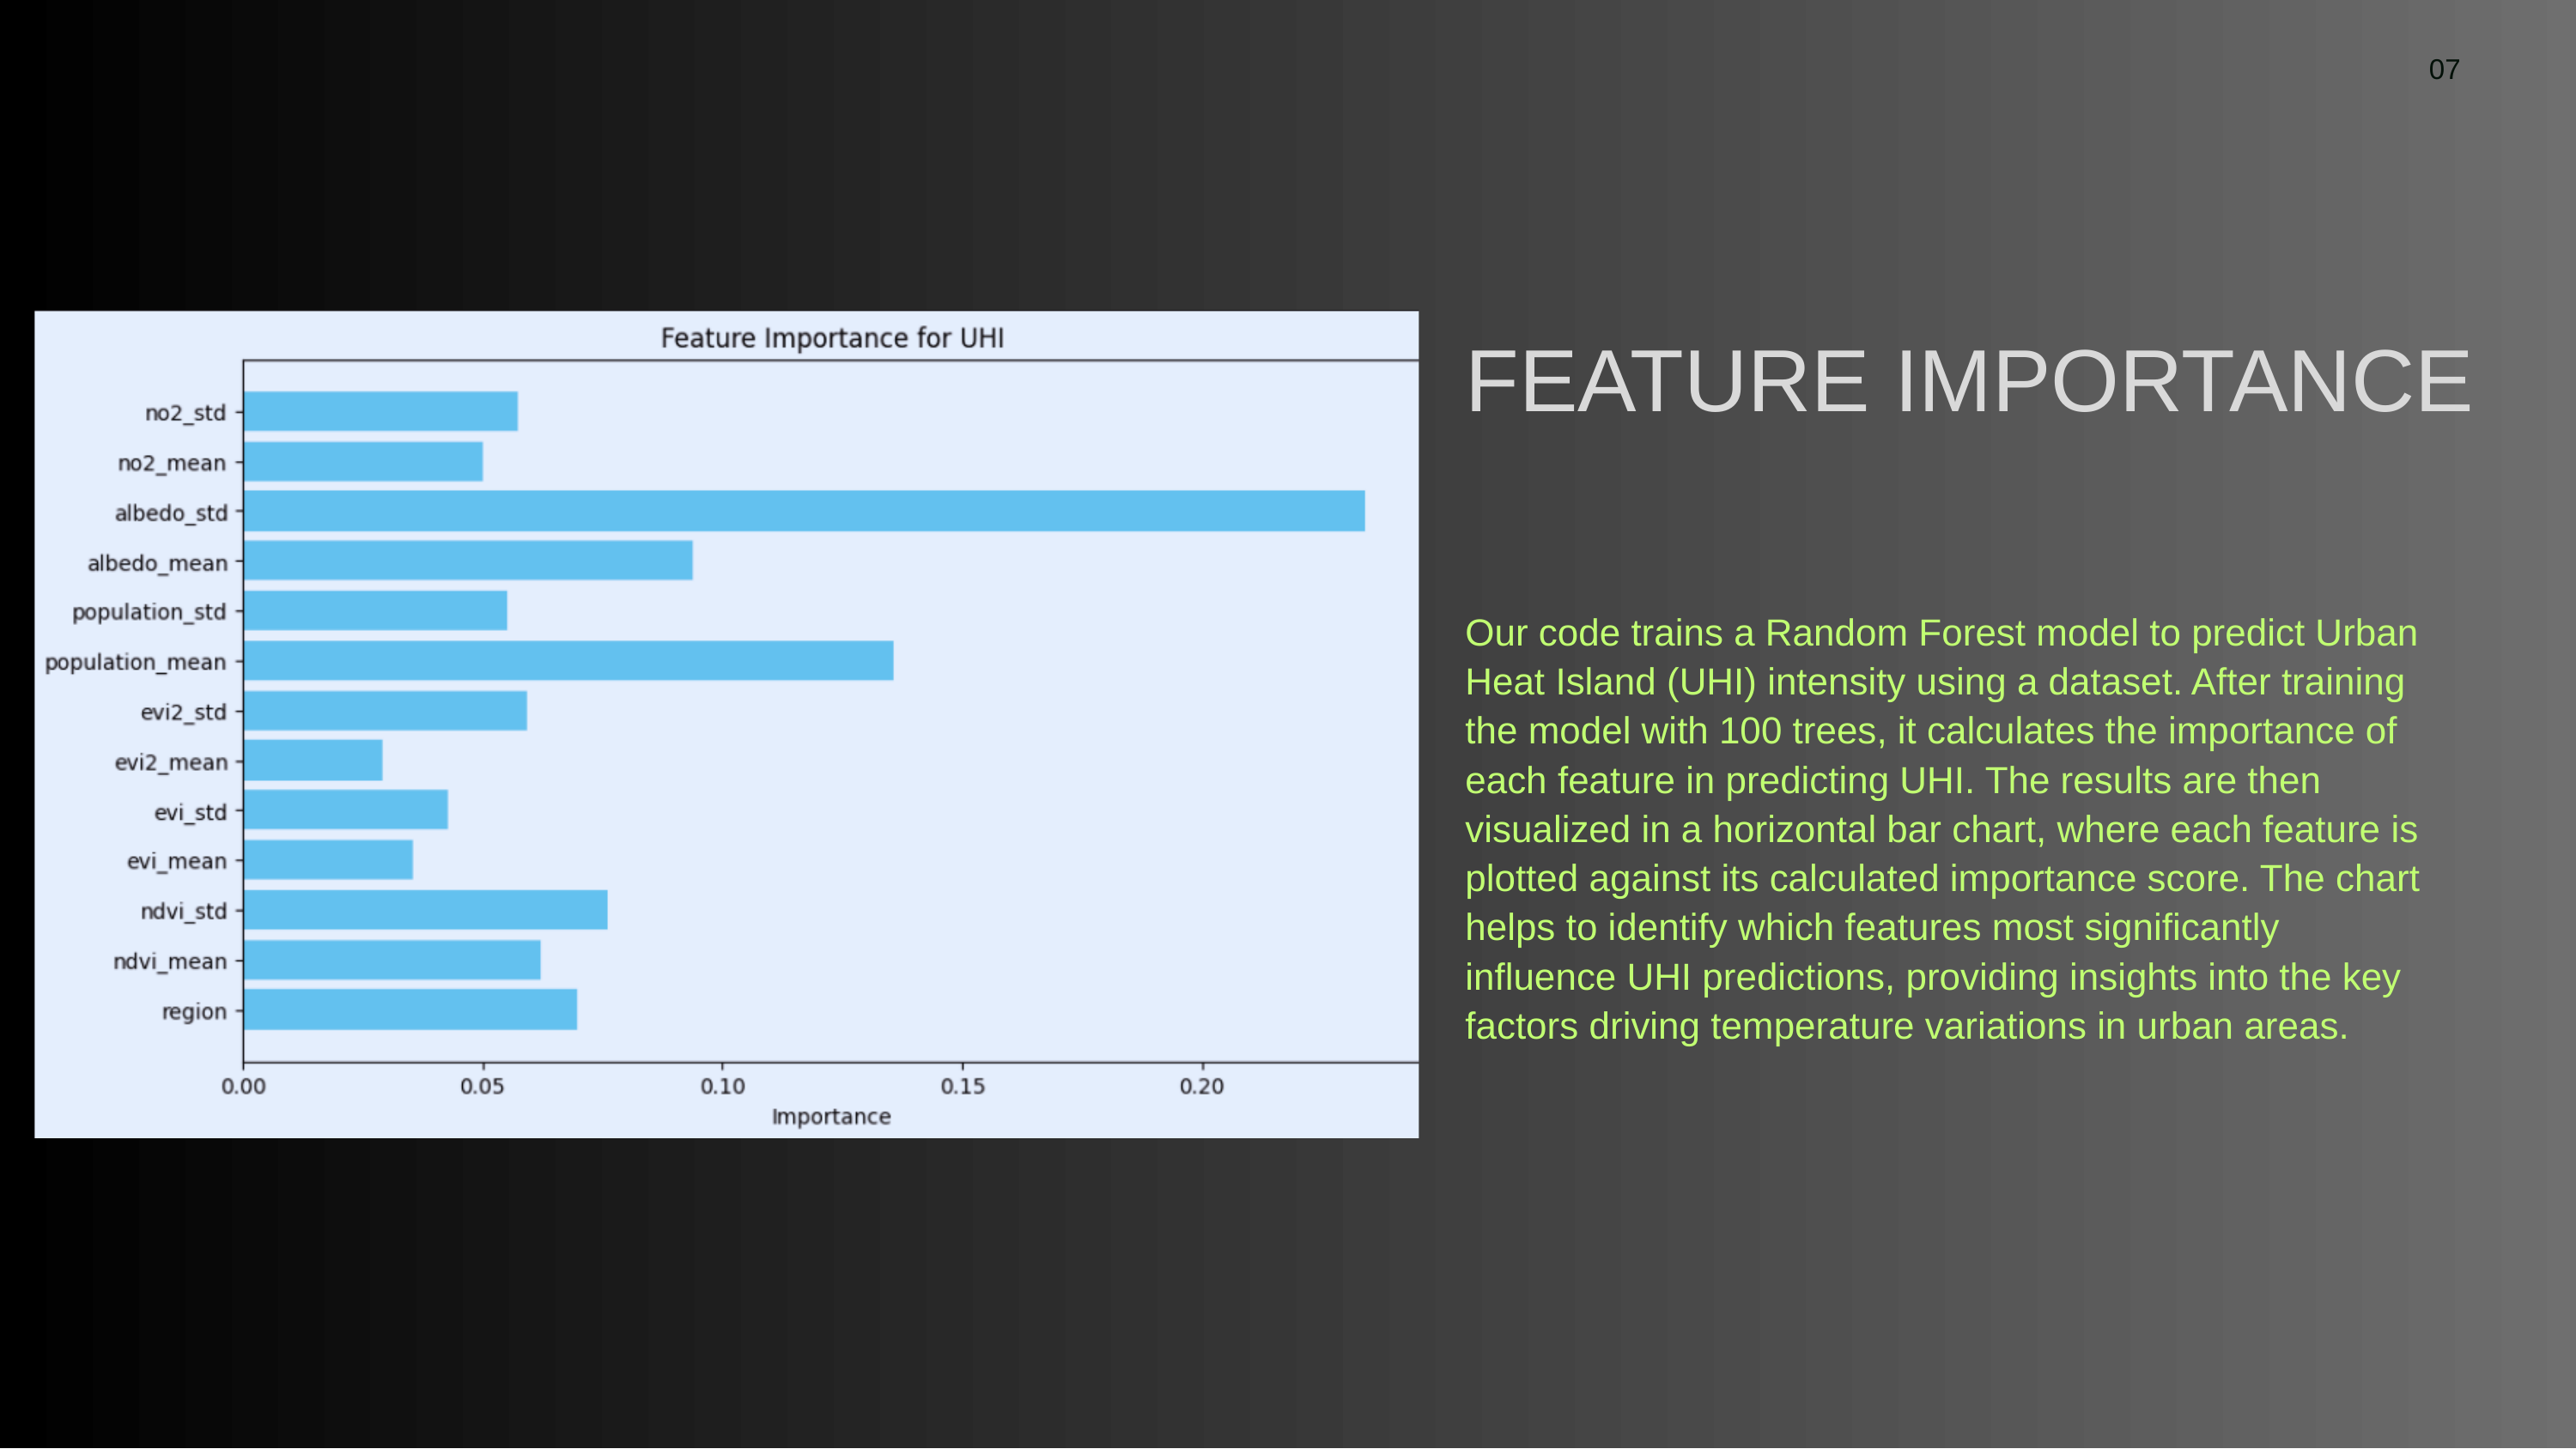

07

FEATURE IMPORTANCE
Our code trains a Random Forest model to predict Urban Heat Island (UHI) intensity using a dataset. After training the model with 100 trees, it calculates the importance of each feature in predicting UHI. The results are then visualized in a horizontal bar chart, where each feature is plotted against its calculated importance score. The chart helps to identify which features most significantly influence UHI predictions, providing insights into the key factors driving temperature variations in urban areas.